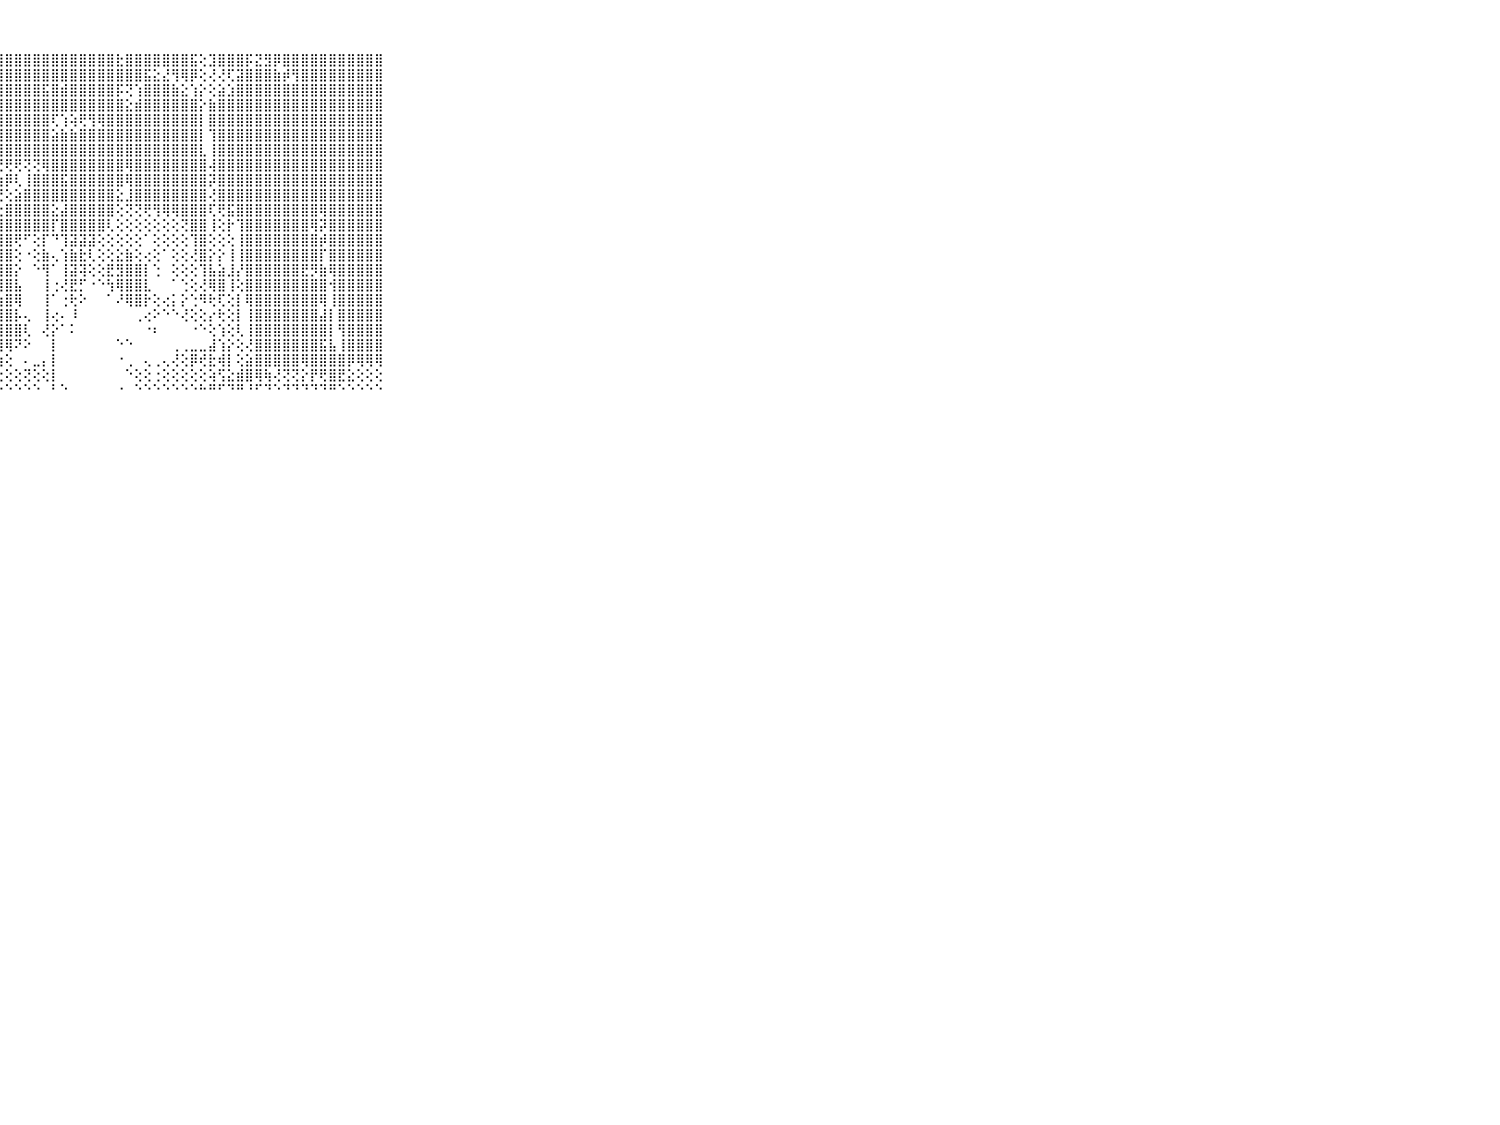

⠀⠀⠀⠀⠀⠀⠀⠀⠀⠀⠀⠀⠕⢷⣾⣿⣿⡿⢏⣿⣿⣿⣿⣿⣿⣿⣿⣿⣿⣿⣿⣿⣿⣿⣿⣿⣿⣿⣿⣿⣗⣿⣿⣿⣿⣿⣿⣿⣯⢕⣹⣿⣿⣿⡯⣝⣻⡿⣿⣿⣿⣿⣿⣿⣿⣿⣿⣿⣿⠀⠀⠀⠀⠀⠀⠀⠀⠀⠀⠀⠀
⠀⠀⠀⠀⠀⠀⠀⠀⠀⠀⠀⠀⠀⢁⡹⣿⢟⢕⣵⣾⣿⣿⣿⣿⣿⣿⣿⣿⣿⣿⣿⣿⣿⣿⣿⣿⣿⣿⣿⣿⣿⣿⣿⣯⣕⣜⢻⢿⡿⢕⢜⢜⢏⣽⣿⣿⣿⣷⡾⢻⣿⣿⣿⣿⣿⣿⣿⣿⣿⠀⠀⠀⠀⠀⠀⠀⠀⠀⠀⠀⠀
⠀⠀⠀⠀⠀⠀⠀⠀⠀⠀⠀⠀⢔⢼⣷⣕⣱⣾⣿⡿⣿⣿⣿⣿⣿⣿⢿⣿⣿⣿⣿⣿⣯⣿⣾⣿⣿⣿⣿⣿⡯⢝⢱⣿⣿⣿⣷⣕⢱⡕⢕⣵⣱⣿⣿⣿⣿⣿⣿⣿⣿⣿⣿⣿⣿⣿⣿⣿⣿⠀⠀⠀⠀⠀⠀⠀⠀⠀⠀⠀⠀
⠀⠀⠀⠀⠀⠀⠀⠀⠀⠀⠀⠀⢕⢸⡿⢇⢟⣻⣿⣯⣽⣽⣿⣿⣿⣿⣿⣿⣿⣿⣿⣿⣿⣿⣿⣿⣿⣿⣿⣿⣿⣕⣾⣿⣿⣿⣿⣿⣿⡕⣷⣿⣿⣿⣿⣿⣿⣿⣿⣿⣿⣿⣿⣿⣿⣿⣿⣿⣿⠀⠀⠀⠀⠀⠀⠀⠀⠀⠀⠀⠀
⠀⠀⠀⠀⠀⠀⠀⠀⠀⠀⠀⠀⠕⠘⢕⣵⣷⡎⢝⣽⣿⣿⣿⣿⣿⣿⣿⣿⣿⣿⣿⣿⣿⢏⢱⢵⢟⢻⢿⣿⣿⣿⣿⣿⣿⣿⣿⣿⣿⡇⣿⣿⣿⣿⣿⣿⣿⣿⣿⣿⣿⣿⣿⣿⣿⣿⣿⣿⣿⠀⠀⠀⠀⠀⠀⠀⠀⠀⠀⠀⠀
⠀⠀⠀⠀⠀⠀⠀⠀⠀⠀⠀⠀⢀⢕⣼⣿⣿⣿⣷⣾⣿⣿⣿⣿⣿⣿⣿⣿⣿⣿⣿⣿⣿⣵⣷⣷⣿⣿⣿⣿⣿⣿⣿⣿⣿⣿⣿⣿⣿⡇⢹⣿⣿⣿⣿⣿⣿⣿⣿⣿⣿⣿⣿⣿⣿⣿⣿⣿⣿⠀⠀⠀⠀⠀⠀⠀⠀⠀⠀⠀⠀
⠀⠀⠀⠀⠀⠀⠀⠀⠀⠀⠀⠀⢕⣾⣿⣿⣿⣿⣿⣿⣿⣿⣿⣿⣿⣿⣿⣿⣿⣿⣿⣿⣿⣿⣿⣿⣿⣿⣿⣿⣿⣿⣿⣿⣿⣿⣿⣿⣿⣇⢸⣿⣿⣿⣿⣿⣿⣿⣿⣿⣿⣿⣿⣿⣿⣿⣿⣿⣿⠀⠀⠀⠀⠀⠀⠀⠀⠀⠀⠀⠀
⠀⠀⠀⠀⠀⠀⠀⠀⠀⠀⠀⢔⢸⣻⣿⣿⣿⣿⣿⣿⣿⣿⡿⢿⢿⢿⢿⣟⢟⢟⢝⢝⢿⣿⣿⣿⣿⣿⣿⣿⣿⢿⣿⣿⣿⣿⣿⣿⣿⣿⢼⣿⣿⣿⣿⣿⣿⣿⣿⣿⣿⣿⣿⣿⣿⣿⣿⣿⣿⠀⠀⠀⠀⠀⠀⠀⠀⠀⠀⠀⠀
⠀⠀⠀⠀⠀⠀⠀⠀⠀⠀⠀⢕⢜⣿⣿⣿⣿⣿⣿⢕⣕⣱⡕⣱⣵⡷⢿⣷⡿⢇⢸⣿⣿⣿⣯⣿⣿⣿⣿⣿⣿⢿⣿⣿⣿⣿⣿⣿⣿⣿⡽⣿⣿⣿⣿⣿⣿⣿⣿⣿⣿⣿⣿⣿⣿⣿⣿⣿⣿⠀⠀⠀⠀⠀⠀⠀⠀⠀⠀⠀⠀
⠀⠀⠀⠀⠀⠀⠀⠀⠀⠀⠀⢄⢸⣿⣿⣿⣿⣿⣿⣸⣿⢏⢕⣜⢿⢿⢿⢟⢕⣵⣿⣿⣿⣿⣿⣿⣿⣿⣿⣿⣕⣸⣿⣿⣿⣿⣿⣿⣿⣿⢜⣿⣿⣿⣿⣿⣿⣿⣿⣿⣿⣿⣿⣿⣿⣿⣿⣿⣿⠀⠀⠀⠀⠀⠀⠀⠀⠀⠀⠀⠀
⠀⠀⠀⠀⠀⠀⠀⠀⠀⠀⠀⢕⢕⣻⣿⣿⣿⣿⣿⢜⢕⢵⣿⣿⣇⡕⢕⢕⣿⣿⣿⣿⣿⣕⣼⣿⣿⣿⣿⣿⢕⢝⢝⢟⢻⢿⢿⣿⣿⣿⢏⢟⣯⣿⣿⣿⣿⣿⣿⣿⣿⣿⢿⣿⣿⣿⣿⣿⣿⠀⠀⠀⠀⠀⠀⠀⠀⠀⠀⠀⠀
⠀⠀⠀⠀⠀⠀⠀⠀⠀⠀⠀⢕⣕⣿⣿⣿⣿⣿⣿⣱⣼⣿⣿⣿⣿⣟⡇⣿⣿⣿⣿⣿⣿⡏⣿⣿⣿⣿⣿⢇⢕⢕⢕⢕⢕⢕⢕⢝⣿⣿⢸⢕⡗⢹⣿⣿⣿⣿⣿⣿⣿⢿⡽⣿⣿⣿⣿⣿⣿⠀⠀⠀⠀⠀⠀⠀⠀⠀⠀⠀⠀
⠀⠀⠀⠀⠀⠀⠀⠀⠀⠀⠀⢕⣽⣿⣿⣿⣿⣿⣿⡞⢻⣿⣿⣿⣿⣿⡇⢸⣿⢟⠋⢕⡏⠙⢹⣽⣽⣽⢕⢕⢕⢕⢕⠁⢕⢕⢕⢕⢹⣿⢕⢕⢕⢸⣿⣿⣿⣿⣿⣿⣿⣿⡾⣿⣿⣿⣿⣿⣿⠀⠀⠀⠀⠀⠀⠀⠀⠀⠀⠀⠀
⠀⠀⠀⠀⠀⠀⠀⠀⠀⠀⠀⢁⢕⢸⣿⣻⣯⣿⣿⣿⣿⣿⣿⣿⣿⣿⡇⢸⣿⢕⠐⢕⣷⢄⢱⣷⣗⢇⢕⢕⣕⣷⢕⢔⢕⠁⢕⢕⢜⣿⡕⡕⢸⢸⣿⣿⣿⣿⣿⣿⣿⣿⡏⣿⣿⣿⣿⣿⣿⠀⠀⠀⠀⠀⠀⠀⠀⠀⠀⠀⠀
⠀⠀⠀⠀⠀⠀⠀⠀⠀⠀⠀⢕⢷⣿⢏⣿⣿⣿⣿⣿⣿⣿⣿⣿⣿⣿⡇⢸⣿⡕⠀⠑⢻⠁⢸⣽⢽⢕⢕⣟⣻⣿⣿⡇⢑⠀⢕⢕⢕⢹⣧⣵⣸⡜⣿⣿⣿⣿⣿⣿⣟⡻⣷⢿⣿⣿⣿⣿⣿⠀⠀⠀⠀⠀⠀⠀⠀⠀⠀⠀⠀
⠀⠀⠀⠀⠀⠀⠀⠀⠀⠀⠀⢕⣟⣷⢧⢿⣿⣿⣟⣿⣿⣿⣿⣿⣿⣿⢇⢸⣿⣧⠀⠀⢸⢐⢜⣟⡋⠐⠑⢳⢿⣿⣿⣇⠀⠀⠁⢑⢕⢜⢿⣿⢸⢕⣿⣿⣿⣿⣿⣿⣿⣿⣿⢺⣿⣿⣿⣿⣿⠀⠀⠀⠀⠀⠀⠀⠀⠀⠀⠀⠀
⠀⠀⠀⠀⠀⠀⠀⠀⠀⠀⠀⢁⢜⢝⣱⣴⡄⢸⣿⣿⣿⣿⣿⣿⣿⣿⡕⢱⣿⢿⠀⠀⢸⠁⢐⢗⠕⠀⠀⠁⠜⢿⣿⡗⢕⢔⡅⡕⢑⠻⢗⢏⢕⡇⢿⣿⣿⣿⣿⣿⣿⣿⢿⢸⣿⣿⣿⣿⣿⠀⠀⠀⠀⠀⠀⠀⠀⠀⠀⠀⠀
⠀⠀⠀⠀⠀⠀⠀⠀⠀⠀⠀⠁⠁⢸⣿⣿⣿⢜⣯⢝⢹⣿⣿⣷⣾⣿⢕⣼⣿⡧⢄⠀⢸⢔⠄⠸⠀⠀⠀⠀⠀⠀⢀⢔⠕⠑⠑⢜⢕⢕⡔⢗⢕⡇⢸⣿⣿⣿⣿⣿⣿⣿⣼⡇⣿⣿⣿⣿⣿⠀⠀⠀⠀⠀⠀⠀⠀⠀⠀⠀⠀
⠀⠀⠀⠀⠀⠀⠀⠀⠀⠀⠀⢄⠀⠁⢹⣿⣿⠀⢱⢕⢱⢷⢿⢟⣿⣿⣿⣿⣿⣿⢇⠀⢜⡕⠁⠅⠀⠀⠀⠀⠀⠀⠀⠐⠆⠀⠀⠀⠐⠑⢕⢱⢕⢇⢸⣿⣿⣿⣿⣿⣿⣿⣿⡇⢻⣿⣿⣿⣿⠀⠀⠀⠀⠀⠀⠀⠀⠀⠀⠀⠀
⠀⠀⠀⠀⠀⠀⠀⠀⠀⠀⠀⠁⠀⠀⠁⣿⣿⡔⢜⢕⢸⢜⡇⡇⣟⣻⢏⢻⢿⠝⠕⠀⠀⡇⠀⠀⠀⠀⠀⠀⠑⠑⠀⠀⠀⠀⢀⢀⣀⣀⣼⢱⡕⢕⢜⣿⣿⣿⣿⣿⣿⣿⣯⣧⢸⣿⣿⣿⣿⠀⠀⠀⠀⠀⠀⠀⠀⠀⠀⠀⠀
⠀⠀⠀⠀⠀⠀⠀⠀⠀⠀⠀⠁⠕⠀⠀⢸⣿⡇⠕⢕⢕⢕⢕⢕⢹⡯⢕⢱⢕⠀⠄⣀⡄⡇⠀⠀⠀⠀⠀⠀⠐⢀⠀⢄⢀⢄⢜⢕⡿⢞⣗⢾⡇⢕⣵⣿⣿⣿⣿⣿⢿⣿⣿⣿⣿⡿⢿⢿⢿⠀⠀⠀⠀⠀⠀⠀⠀⠀⠀⠀⠀
⠀⠀⠀⠀⠀⠀⠀⠀⠀⠀⠀⠀⠑⠀⠀⠀⣿⣿⡐⢅⢕⢕⢕⢕⢝⢕⢕⢕⢕⢕⢝⢕⢕⡇⠀⠀⠀⠀⠀⠀⠀⠑⢕⢕⢐⢕⢕⢕⢕⢕⢵⢫⣕⣾⣿⢿⢷⢜⢝⢝⡕⡟⢟⣿⣟⣕⢕⢕⢕⠀⠀⠀⠀⠀⠀⠀⠀⠀⠀⠀⠀
⠀⠀⠀⠀⠀⠀⠀⠀⠀⠀⠀⠀⠀⠀⠀⠀⠘⠛⠃⠑⠑⠐⠑⠑⠑⠑⠑⠑⠑⠑⠑⠑⠀⠃⠑⠀⠀⠀⠀⠀⠐⠀⠑⠑⠑⠑⠑⠑⠑⠓⠛⠋⠙⠛⠘⠋⠙⠑⠙⠙⠙⠙⠙⠛⠑⠑⠑⠑⠑⠀⠀⠀⠀⠀⠀⠀⠀⠀⠀⠀⠀